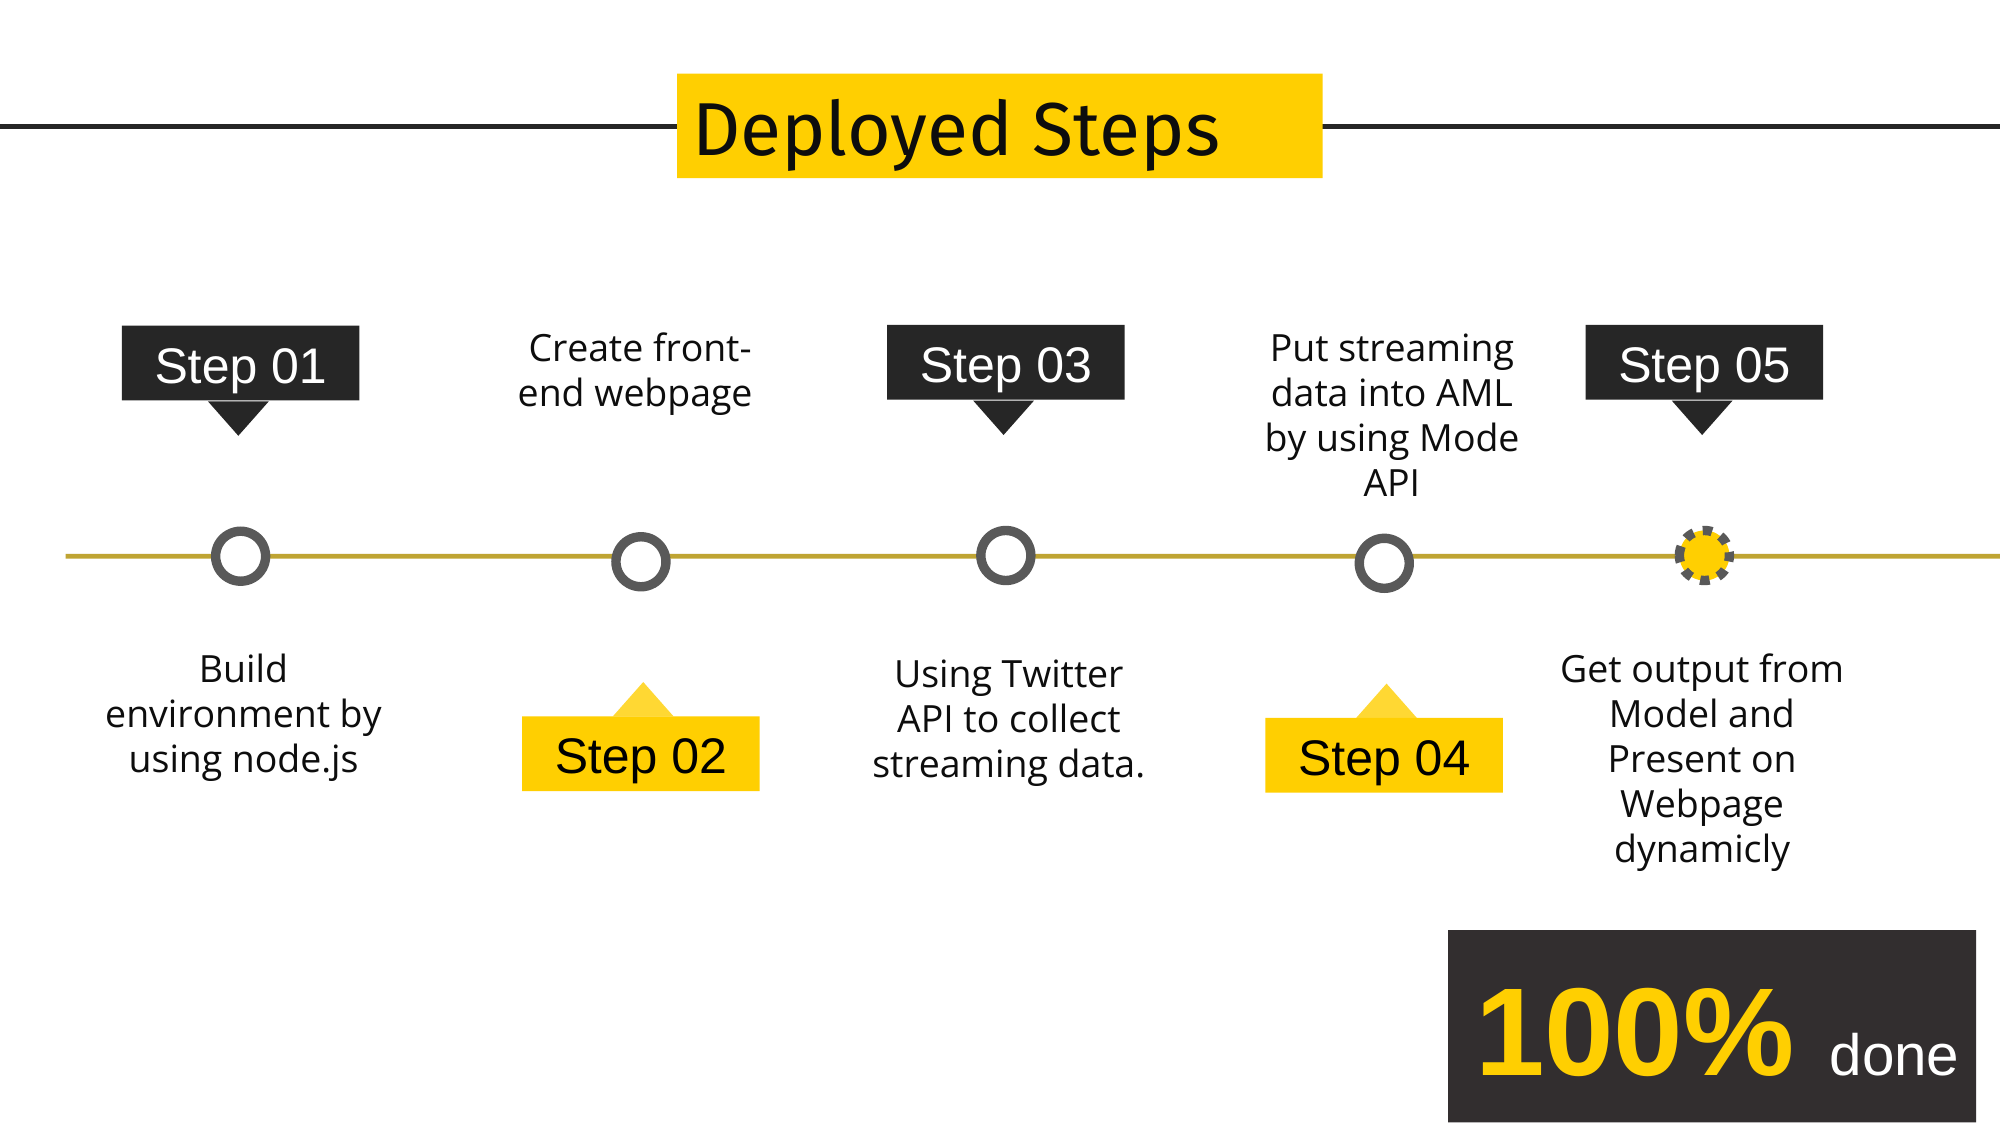

Deployed Steps
Create front-end webpage
Put streaming data into AML by using Mode API
Step 03

Step 05

Step 01

Step 02

Step 04

Get output from Model and Present on Webpage dynamicly
Build environment by using node.js
Using Twitter API to collect streaming data.

100% done